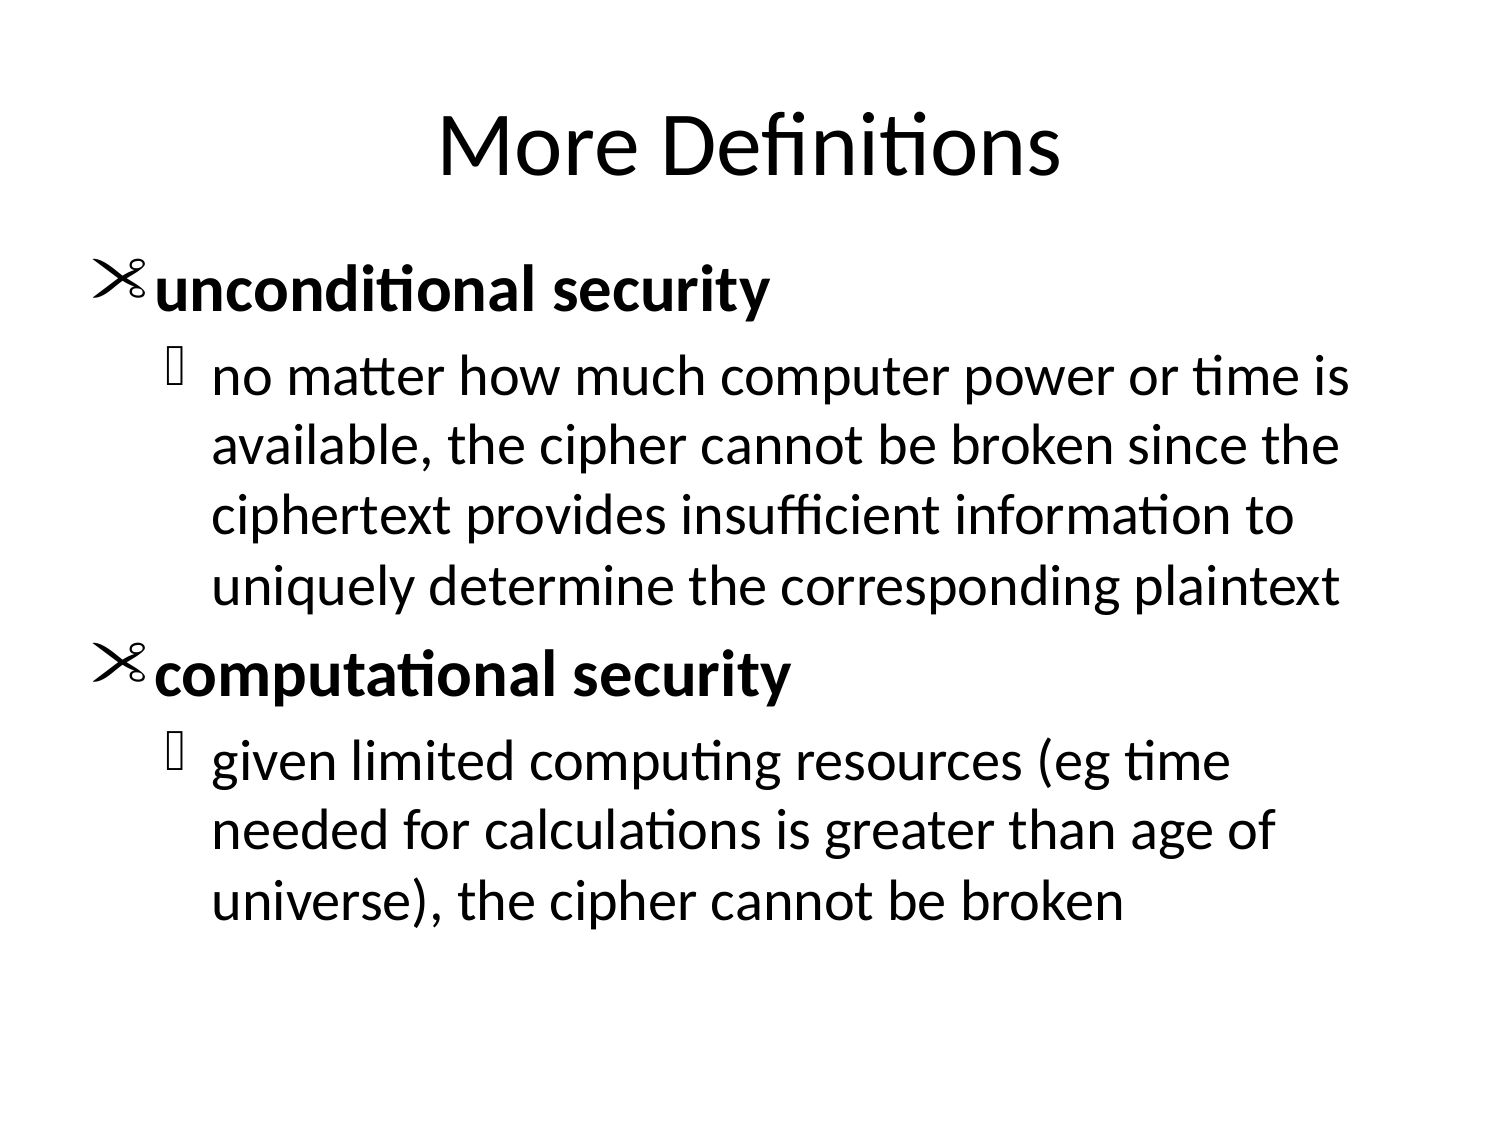

# More Definitions
unconditional security
no matter how much computer power or time is available, the cipher cannot be broken since the ciphertext provides insufficient information to uniquely determine the corresponding plaintext
computational security
given limited computing resources (eg time needed for calculations is greater than age of universe), the cipher cannot be broken